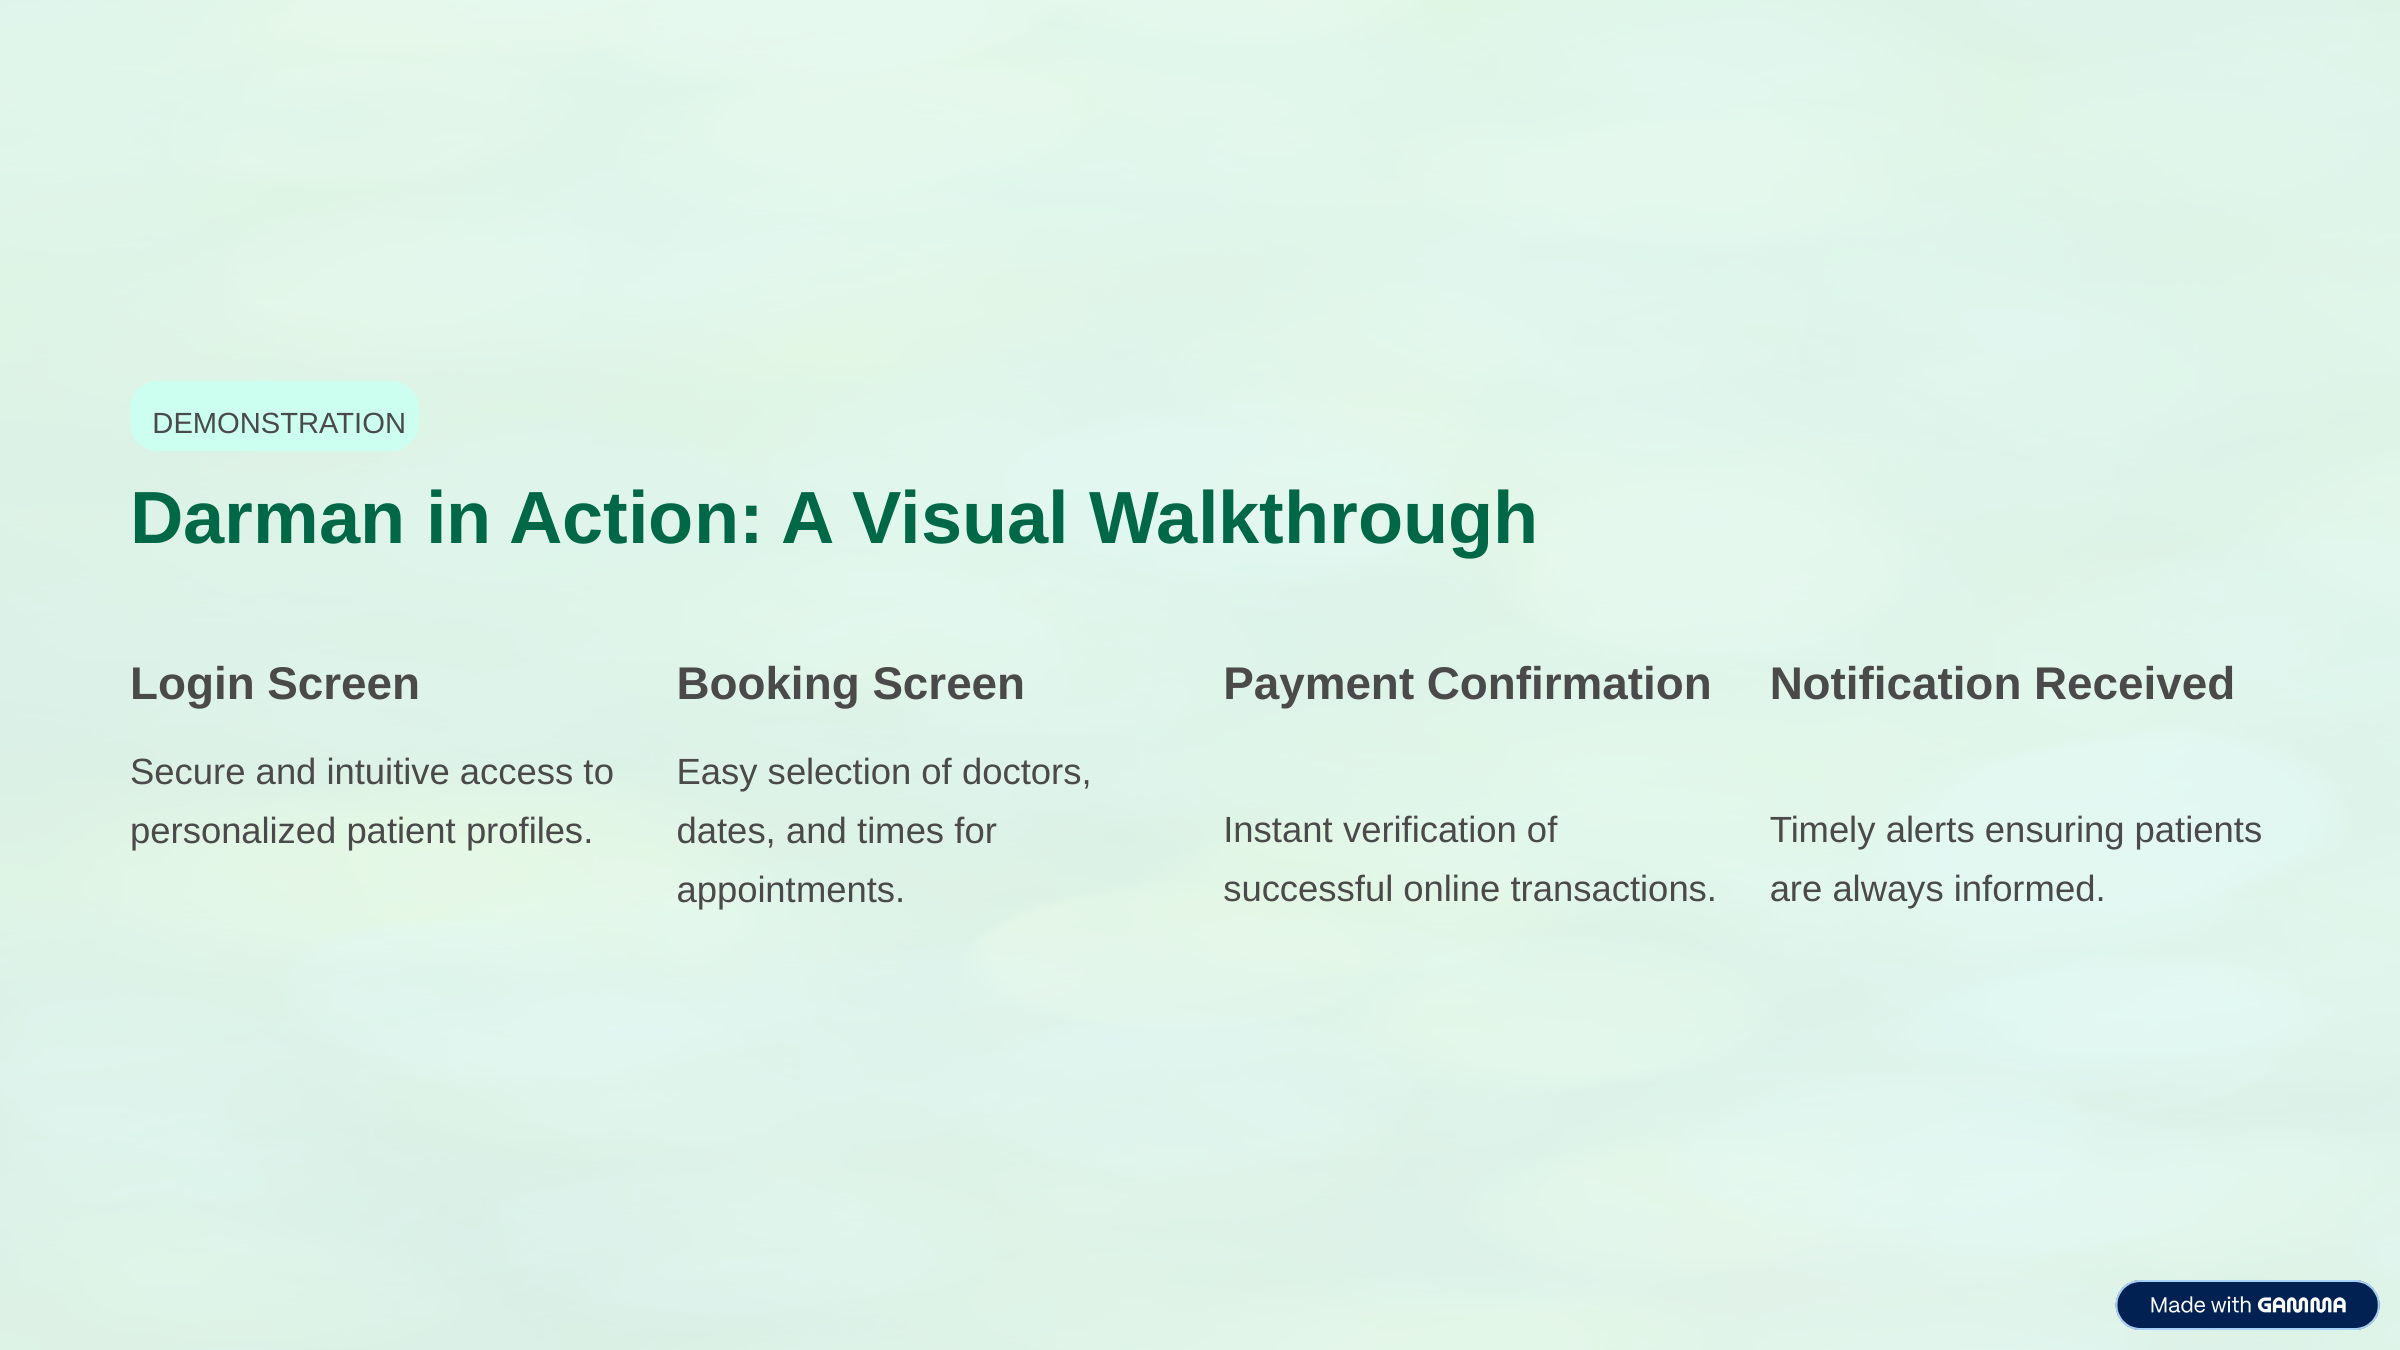

DEMONSTRATION
Darman in Action: A Visual Walkthrough
Login Screen
Booking Screen
Payment Confirmation
Notification Received
Secure and intuitive access to personalized patient profiles.
Easy selection of doctors, dates, and times for appointments.
Instant verification of successful online transactions.
Timely alerts ensuring patients are always informed.